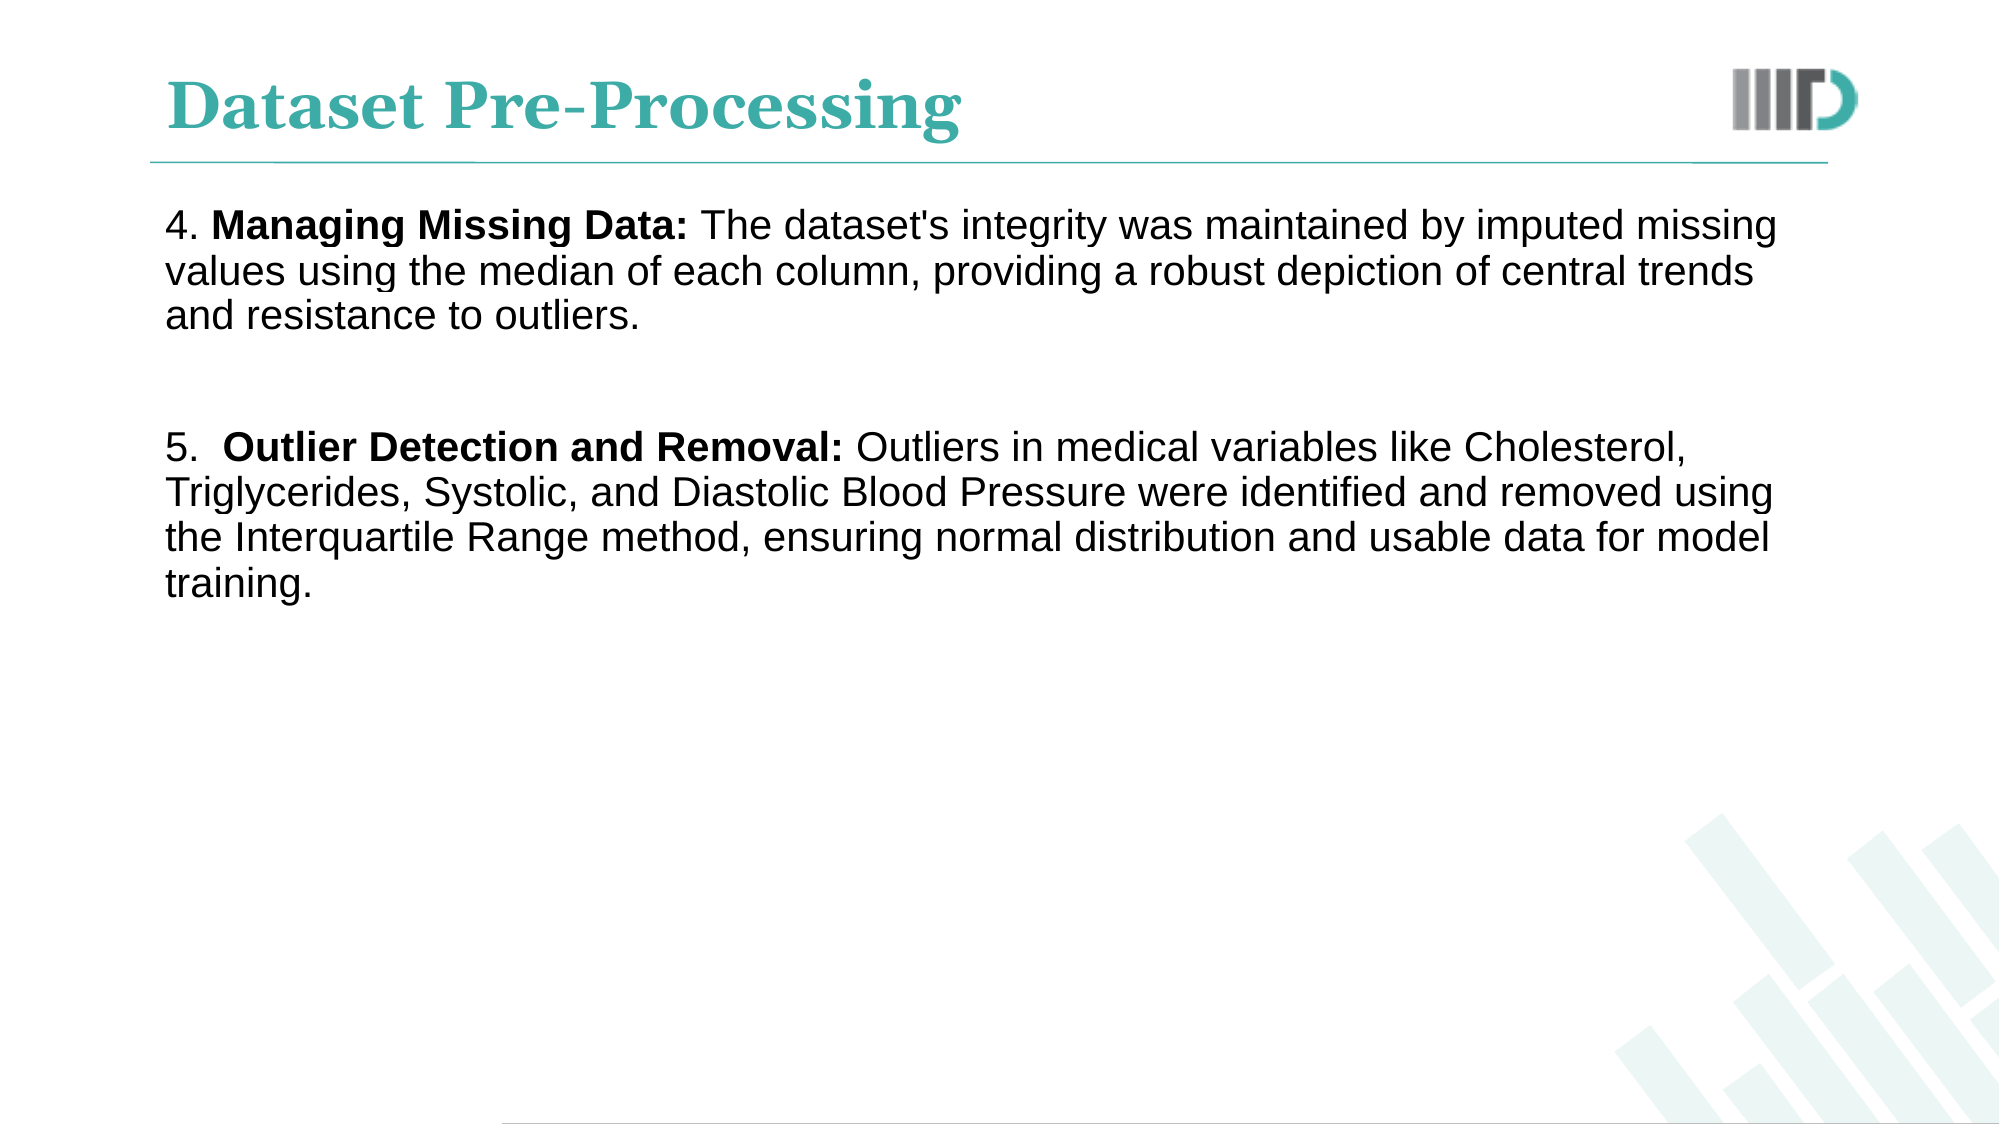

# Dataset Pre-Processing
4. Managing Missing Data: The dataset's integrity was maintained by imputed missing values using the median of each column, providing a robust depiction of central trends and resistance to outliers.

5.  Outlier Detection and Removal: Outliers in medical variables like Cholesterol, Triglycerides, Systolic, and Diastolic Blood Pressure were identified and removed using the Interquartile Range method, ensuring normal distribution and usable data for model training.